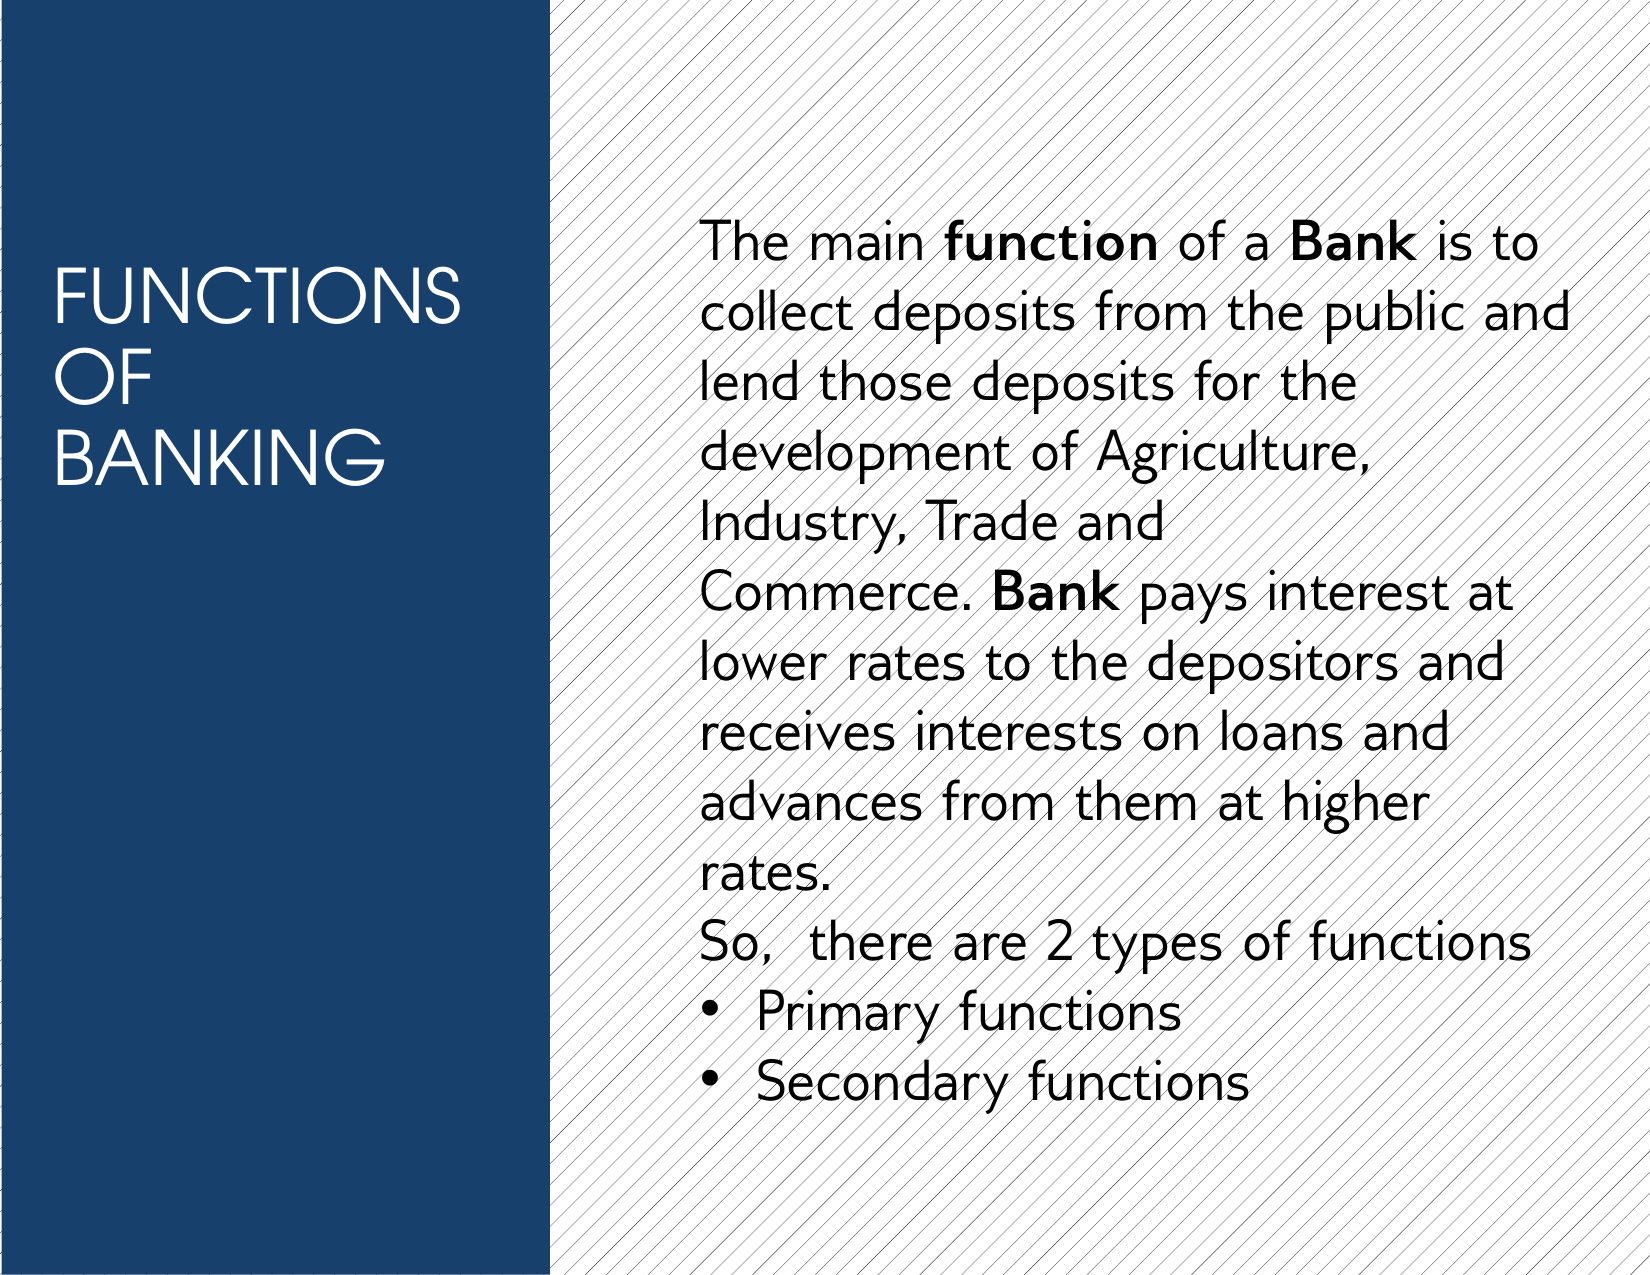

The main function of a Bank is to collect deposits from the public and lend those deposits for the development of Agriculture, Industry, Trade and Commerce. Bank pays interest at lower rates to the depositors and receives interests on loans and advances from them at higher rates.
So,  there are 2 types of functions
Primary functions
Secondary functions

FUNCTIONS OF BANKING